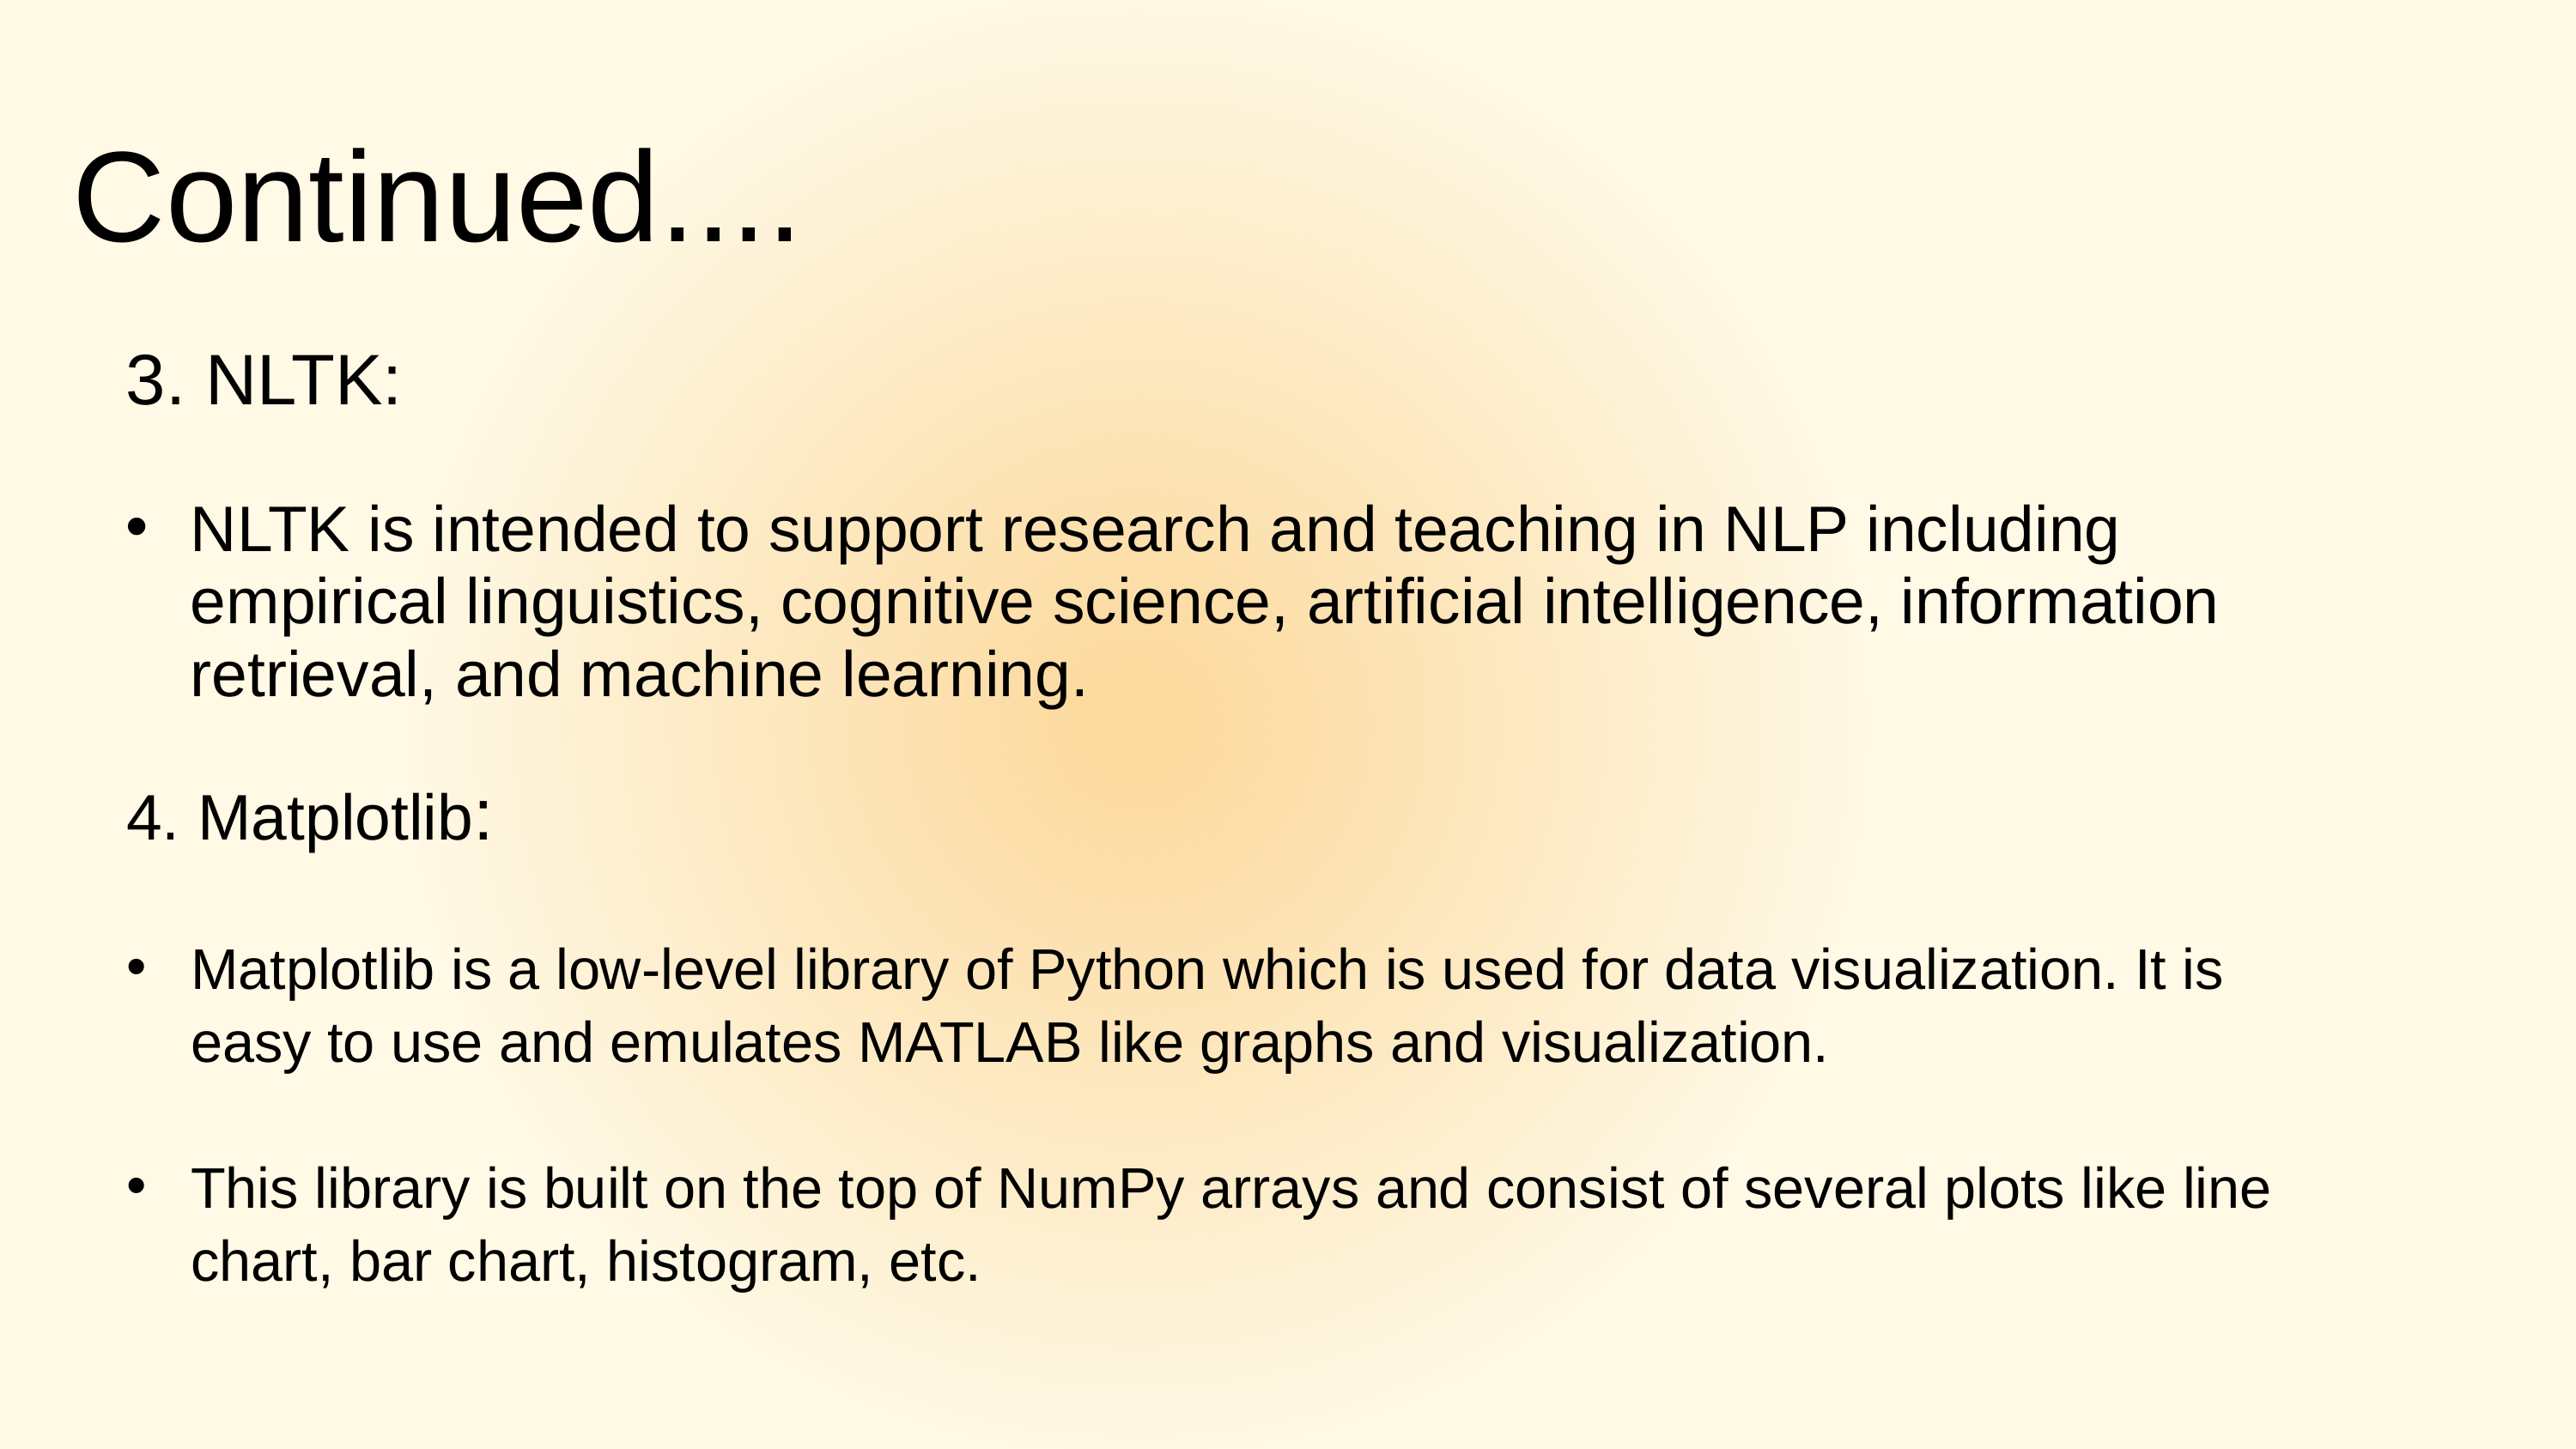

Continued....

3. NLTK:

NLTK is intended to support research and teaching in NLP including empirical linguistics, cognitive science, artificial intelligence, information retrieval, and machine learning.

4. Matplotlib:

Matplotlib is a low-level library of Python which is used for data visualization. It is easy to use and emulates MATLAB like graphs and visualization.

This library is built on the top of NumPy arrays and consist of several plots like line chart, bar chart, histogram, etc.